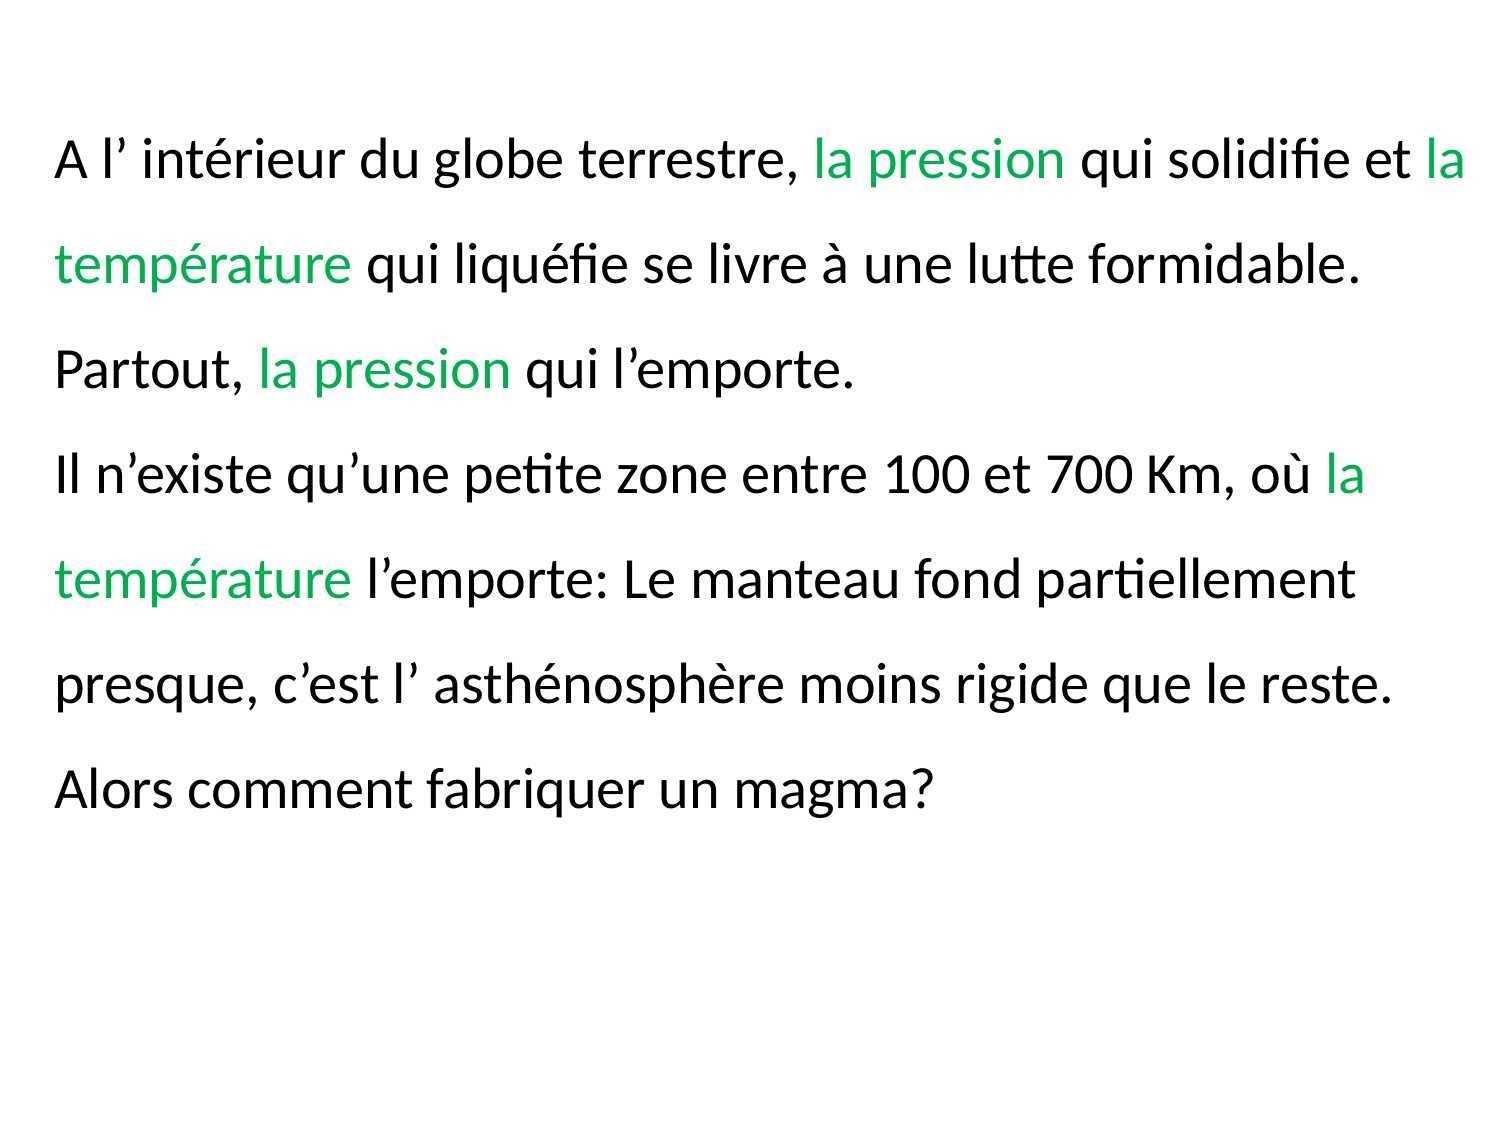

A l’ intérieur du globe terrestre, la pression qui solidifie et la température qui liquéfie se livre à une lutte formidable. Partout, la pression qui l’emporte.
Il n’existe qu’une petite zone entre 100 et 700 Km, où la température l’emporte: Le manteau fond partiellement presque, c’est l’ asthénosphère moins rigide que le reste.
Alors comment fabriquer un magma?